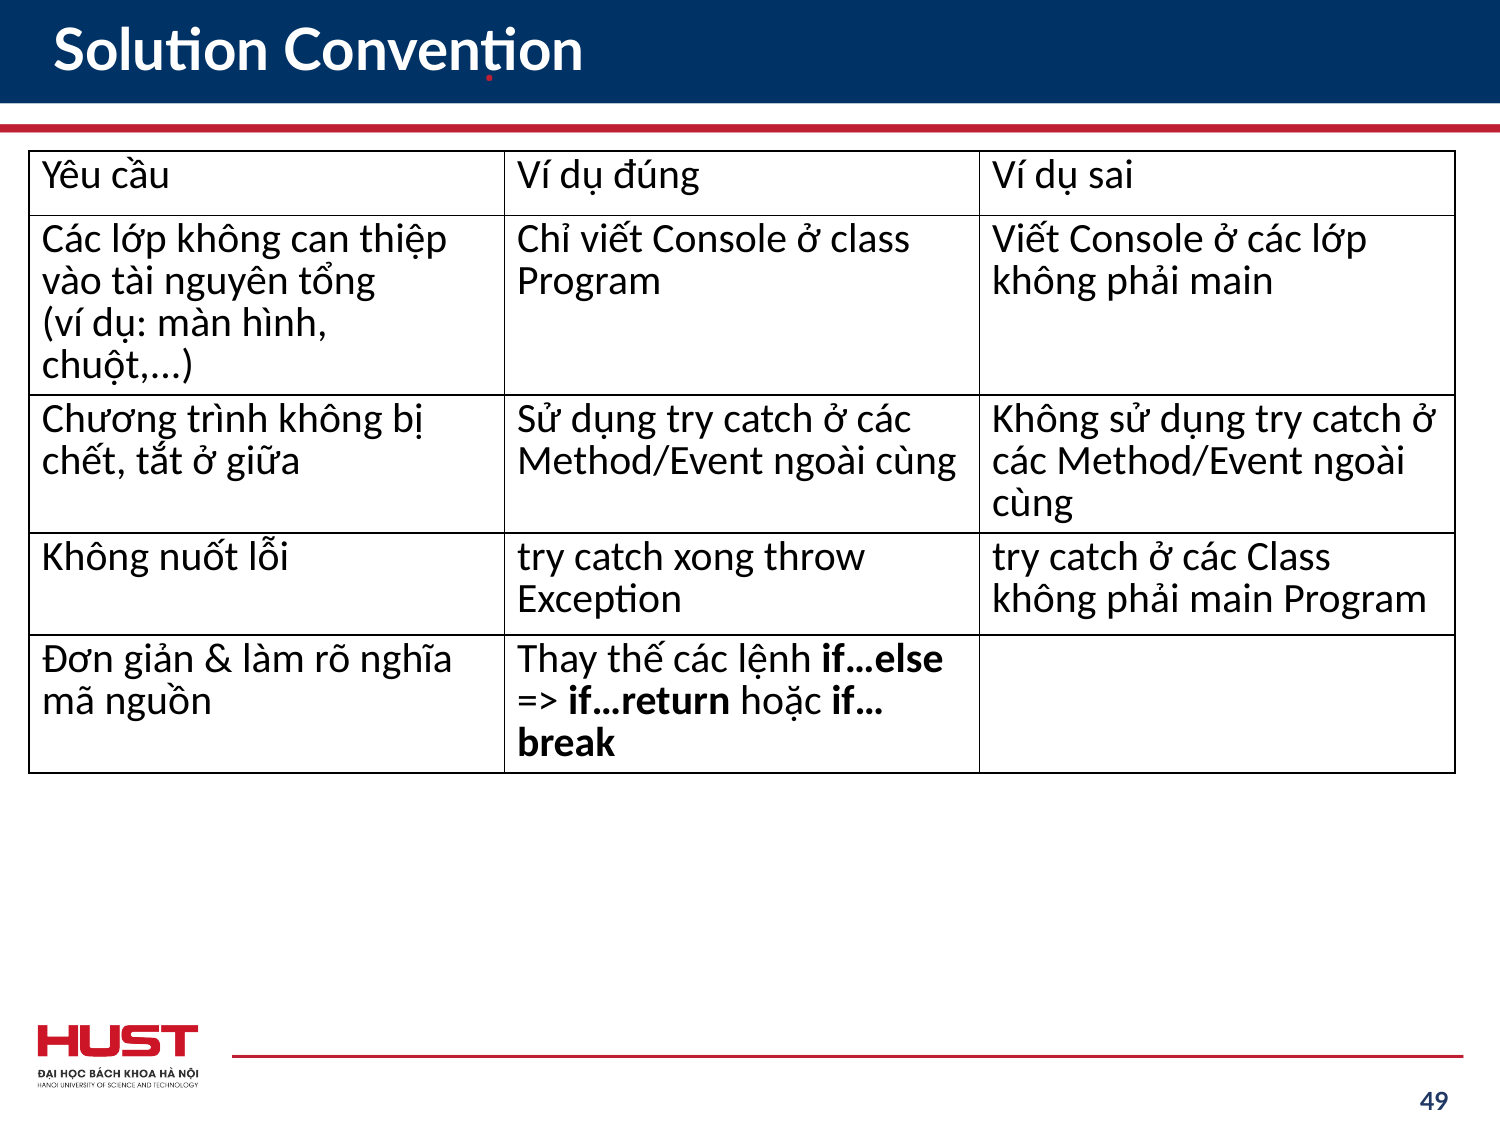

# Solution Convention
| Yêu cầu | Ví dụ đúng | Ví dụ sai |
| --- | --- | --- |
| Các lớp không can thiệp vào tài nguyên tổng (ví dụ: màn hình, chuột,...) | Chỉ viết Console ở class Program | Viết Console ở các lớp không phải main |
| Chương trình không bị chết, tắt ở giữa | Sử dụng try catch ở các Method/Event ngoài cùng | Không sử dụng try catch ở các Method/Event ngoài cùng |
| Không nuốt lỗi | try catch xong throw Exception | try catch ở các Class không phải main Program |
| Đơn giản & làm rõ nghĩa mã nguồn | Thay thế các lệnh if…else => if…return hoặc if…break |  |
49